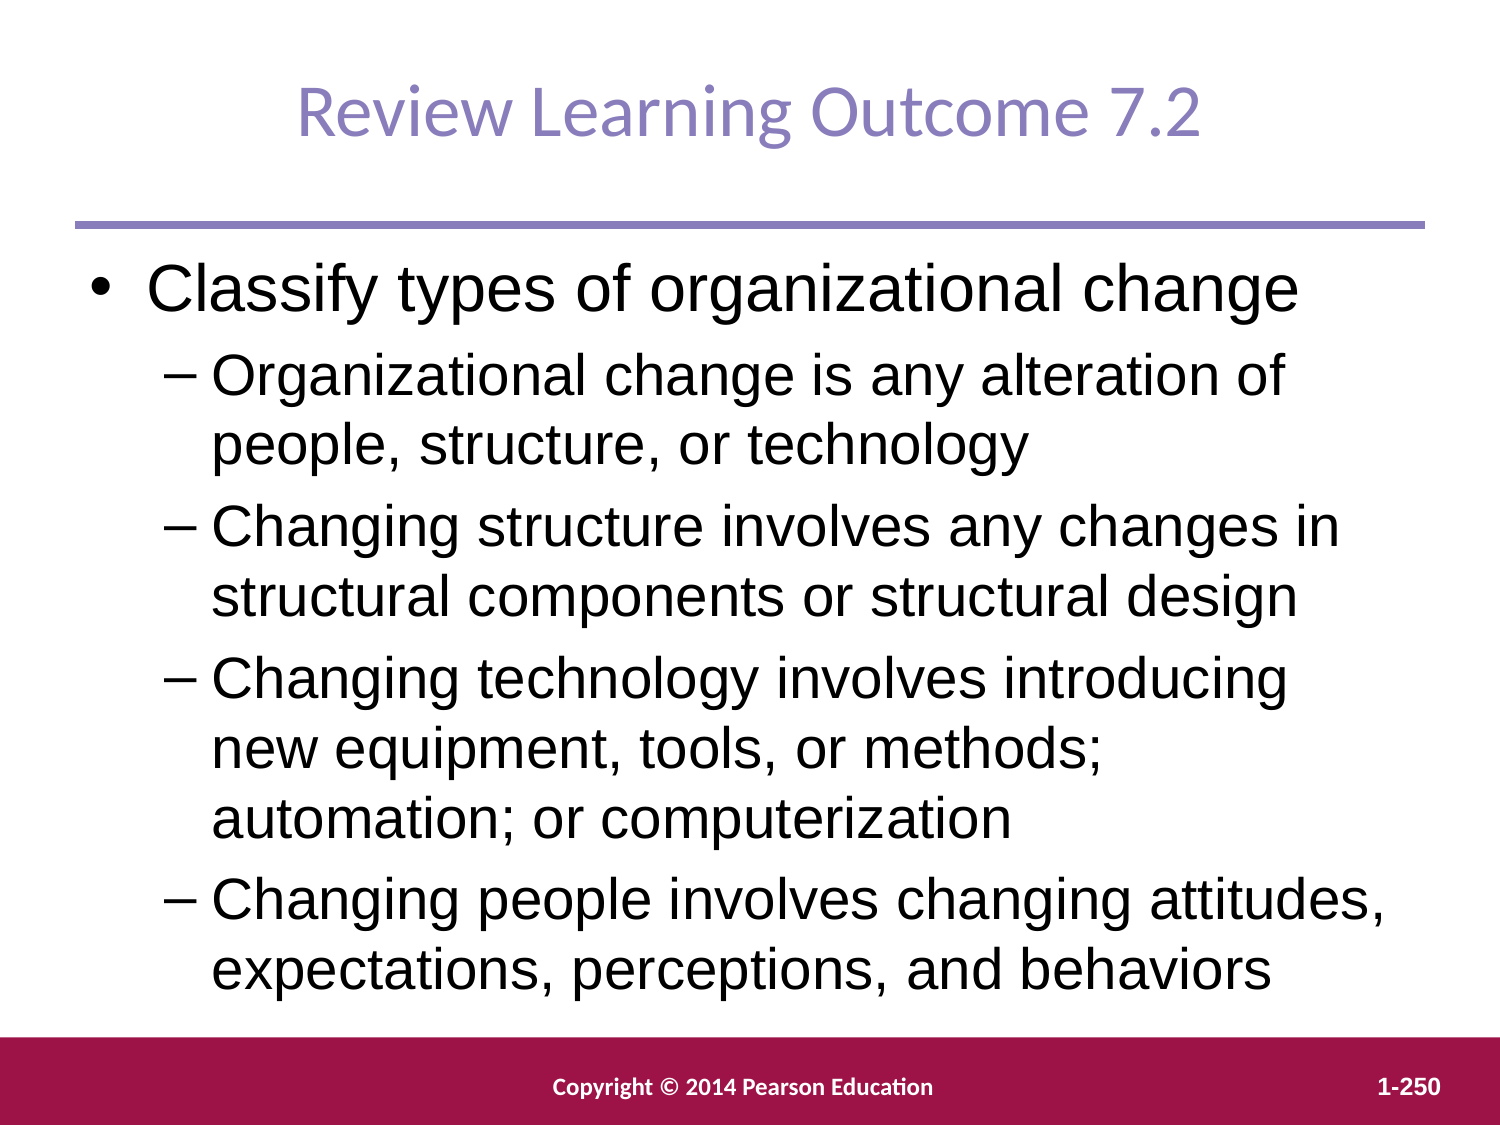

Review Learning Outcome 7.2
Classify types of organizational change
Organizational change is any alteration of people, structure, or technology
Changing structure involves any changes in structural components or structural design
Changing technology involves introducing new equipment, tools, or methods;  automation; or computerization
Changing people involves changing attitudes, expectations, perceptions, and behaviors